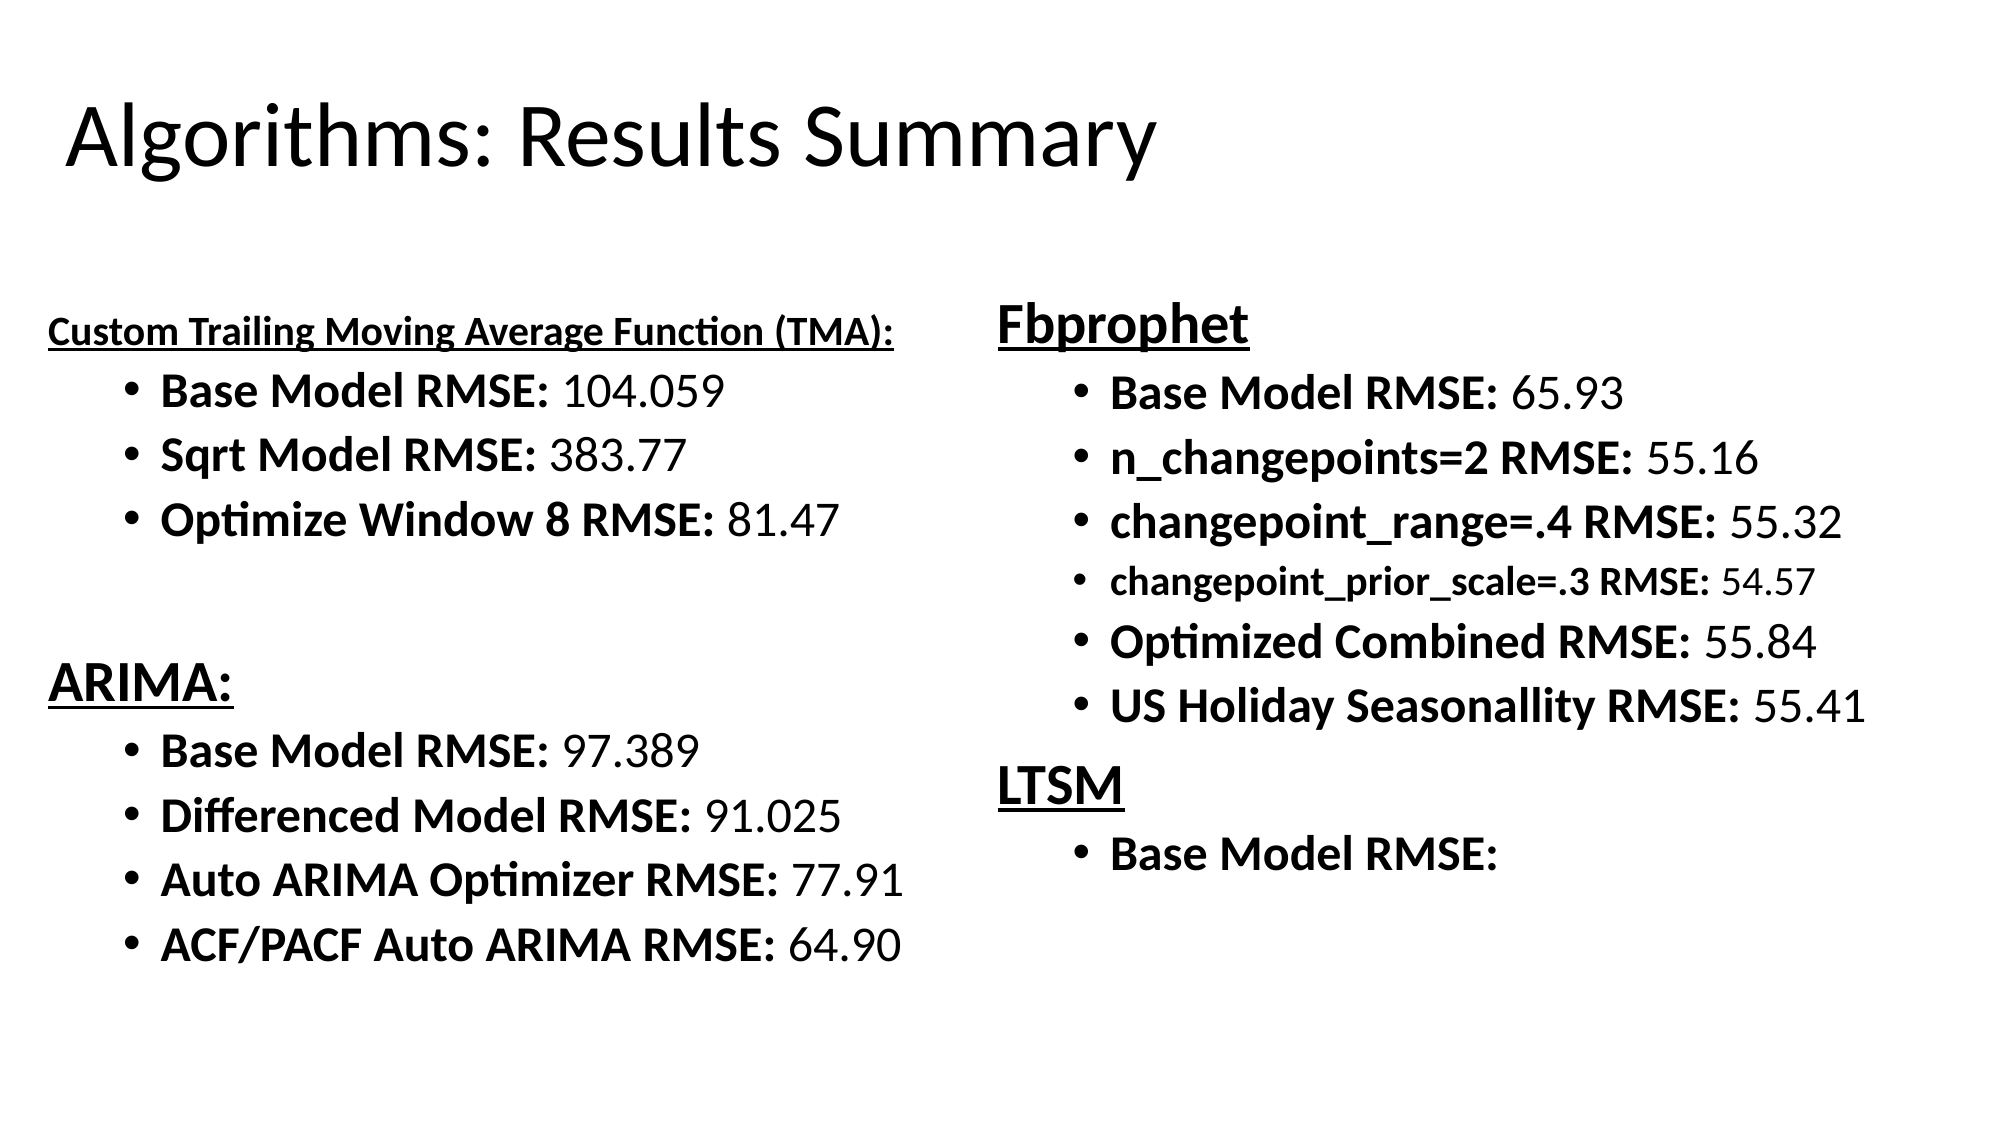

# Algorithms: Results Summary
Fbprophet
Base Model RMSE: 65.93
n_changepoints=2 RMSE: 55.16
changepoint_range=.4 RMSE: 55.32
changepoint_prior_scale=.3 RMSE: 54.57
Optimized Combined RMSE: 55.84
US Holiday Seasonallity RMSE: 55.41
LTSM
Base Model RMSE:

Custom Trailing Moving Average Function (TMA):
Base Model RMSE: 104.059
Sqrt Model RMSE: 383.77
Optimize Window 8 RMSE: 81.47

ARIMA:
Base Model RMSE: 97.389
Differenced Model RMSE: 91.025
Auto ARIMA Optimizer RMSE: 77.91
ACF/PACF Auto ARIMA RMSE: 64.90